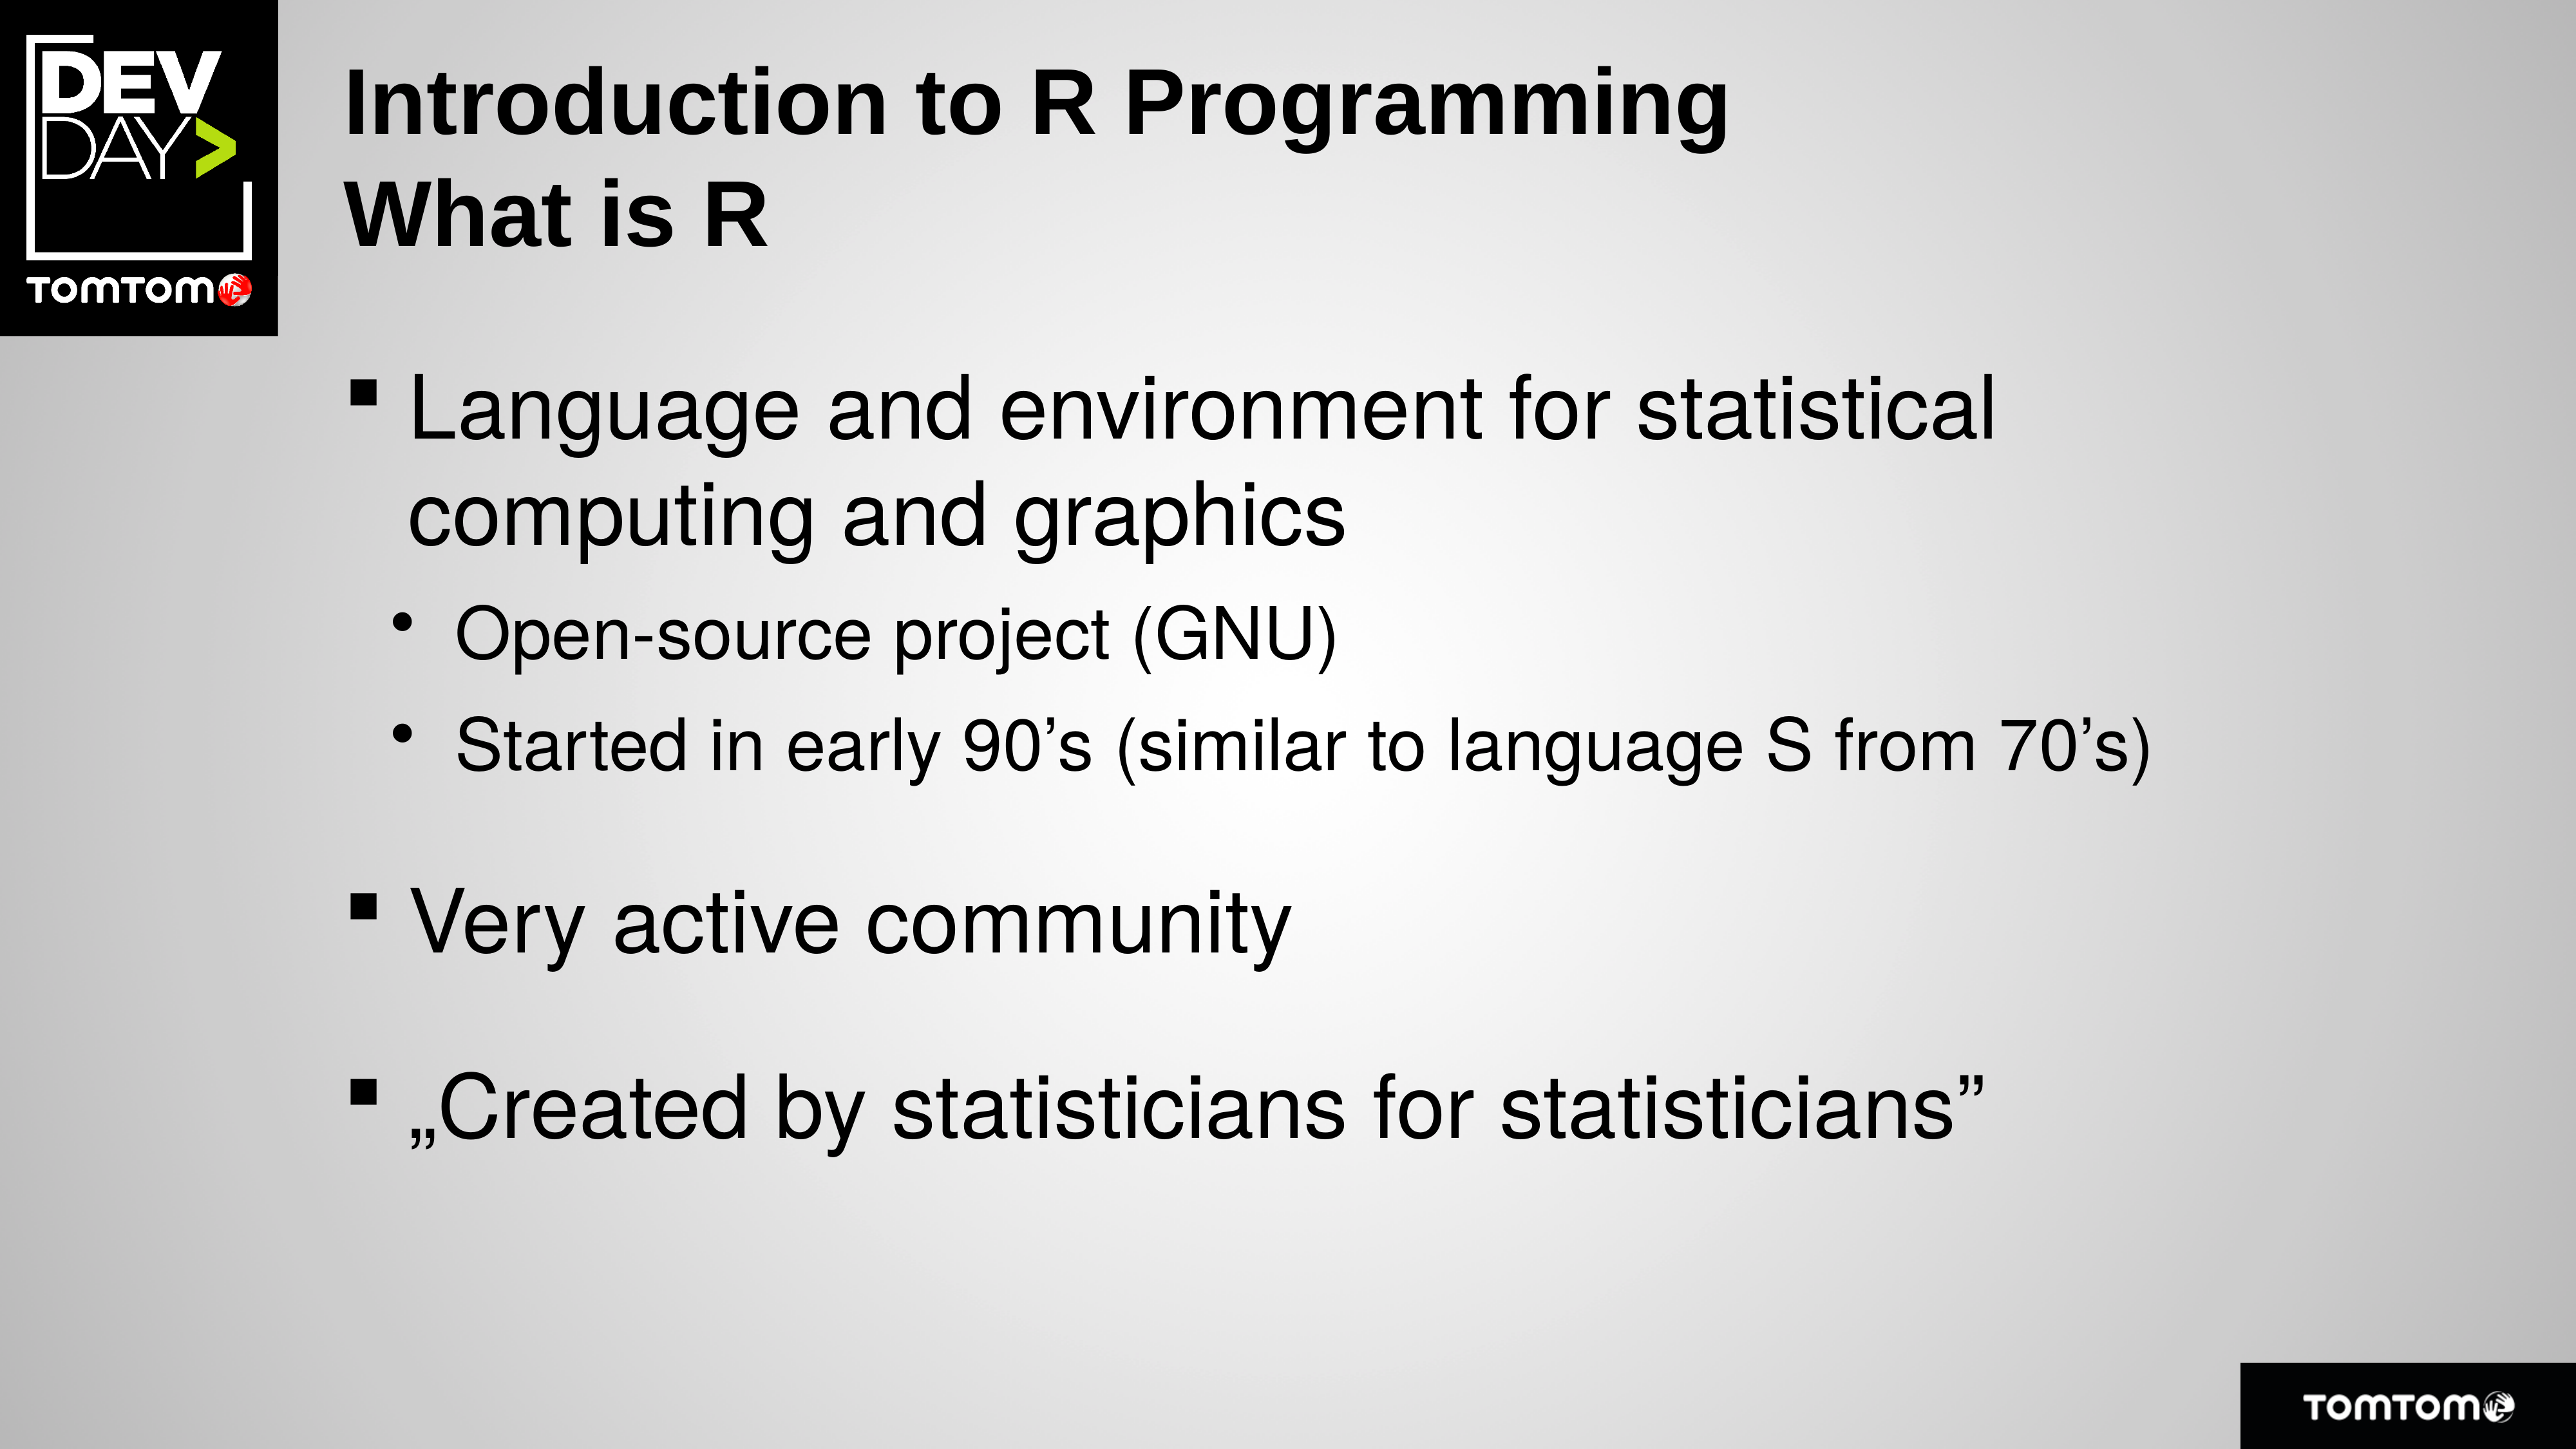

# Introduction to R Programming What is R
Language and environment for statistical computing and graphics
Open-source project (GNU)
Started in early 90’s (similar to language S from 70’s)
Very active community
„Created by statisticians for statisticians”